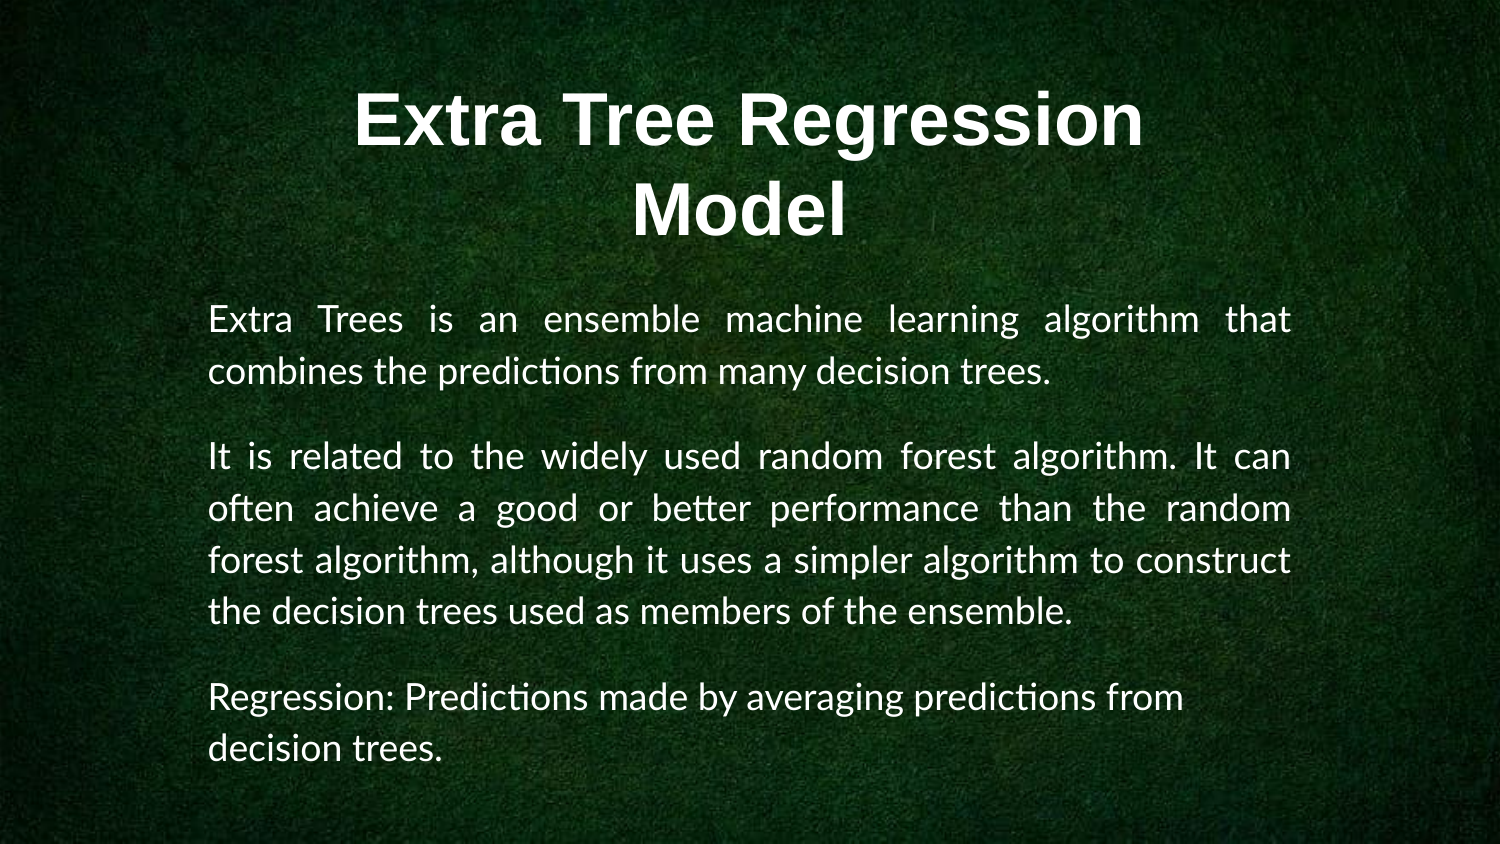

Extra Tree Regression Model
Extra Trees is an ensemble machine learning algorithm that combines the predictions from many decision trees.
It is related to the widely used random forest algorithm. It can often achieve a good or better performance than the random forest algorithm, although it uses a simpler algorithm to construct the decision trees used as members of the ensemble.
Regression: Predictions made by averaging predictions from decision trees.